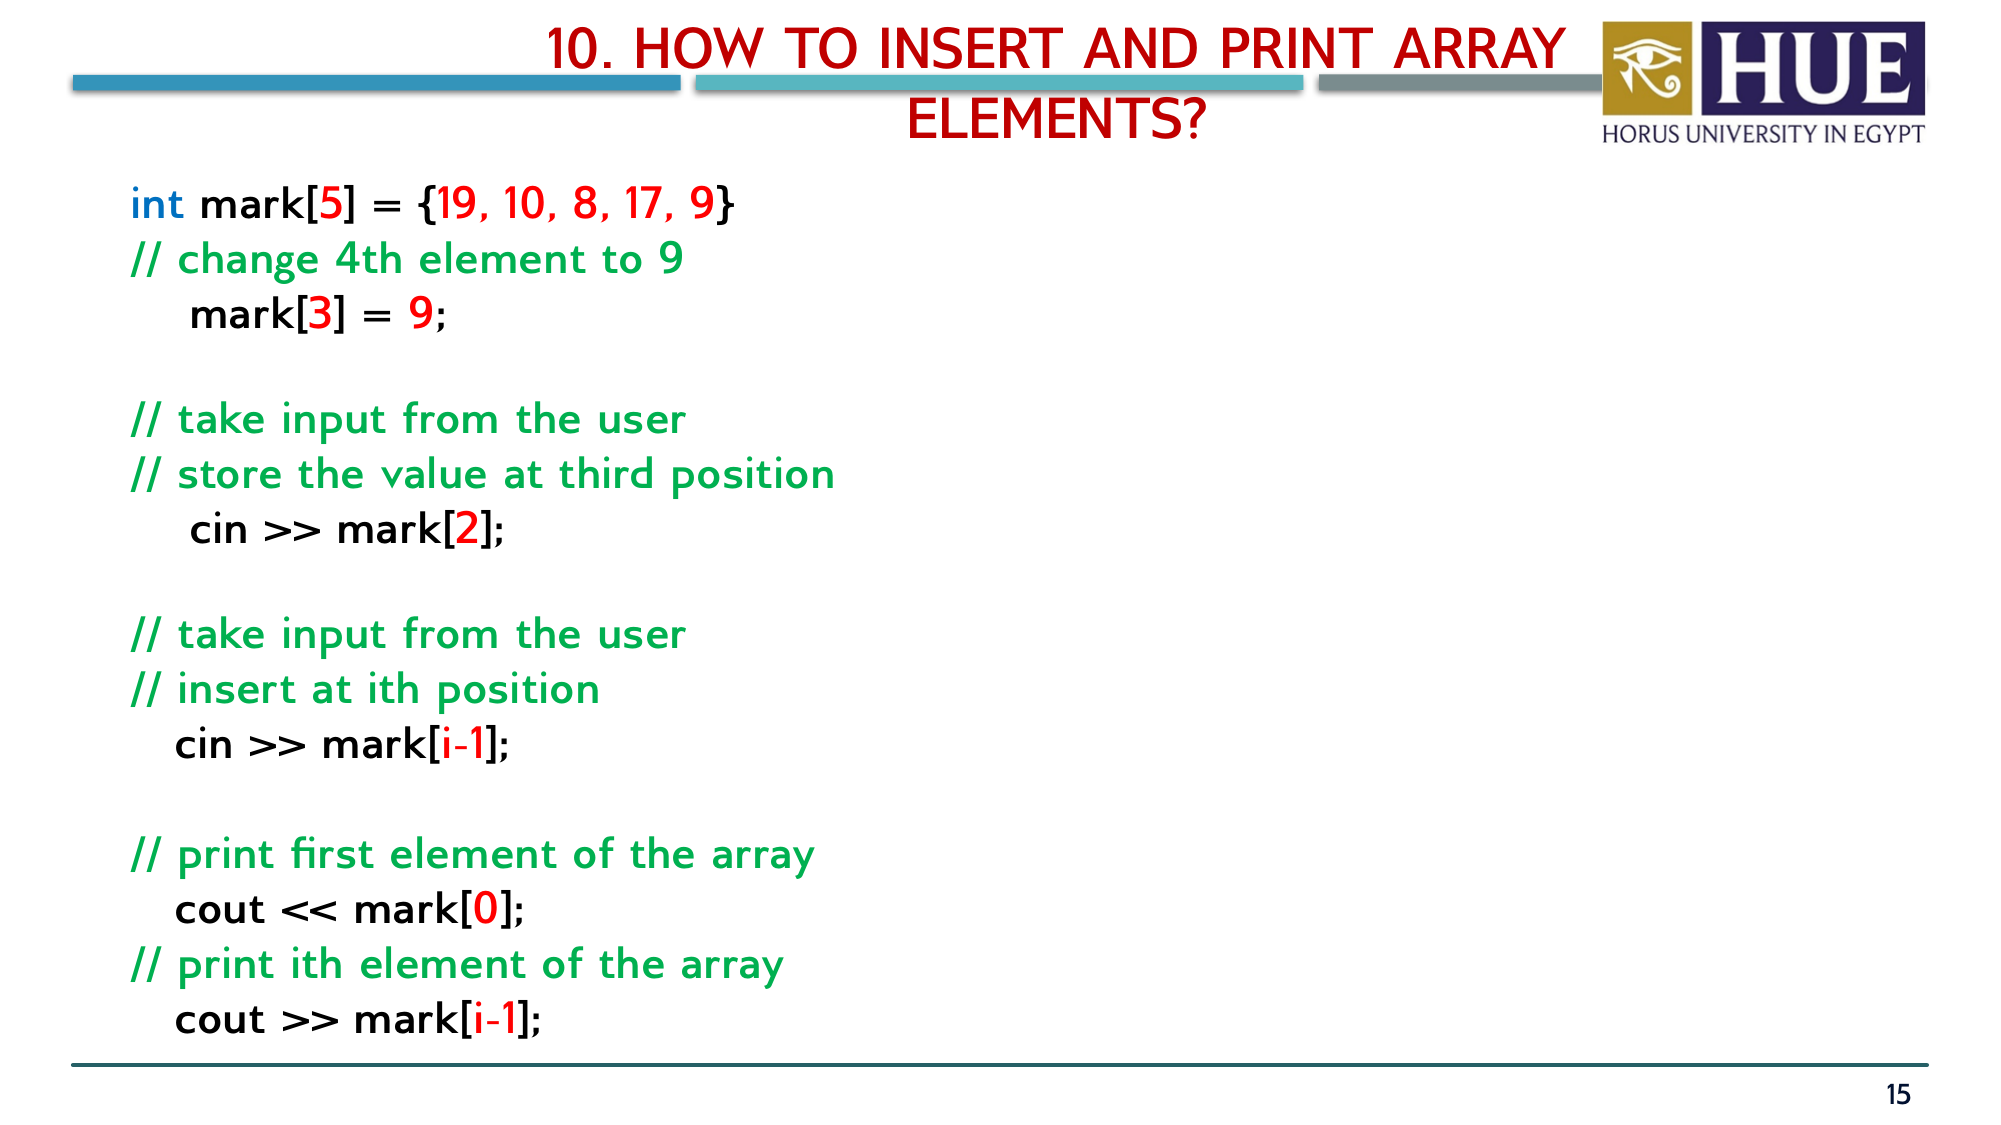

10. How to insert and print array elements?
int mark[5] = {19, 10, 8, 17, 9}
// change 4th element to 9
    mark[3] = 9;

// take input from the user
// store the value at third position
    cin >> mark[2];

// take input from the user
// insert at ith position
   cin >> mark[i-1];

// print first element of the array
   cout << mark[0];
// print ith element of the array
   cout >> mark[i-1];
15